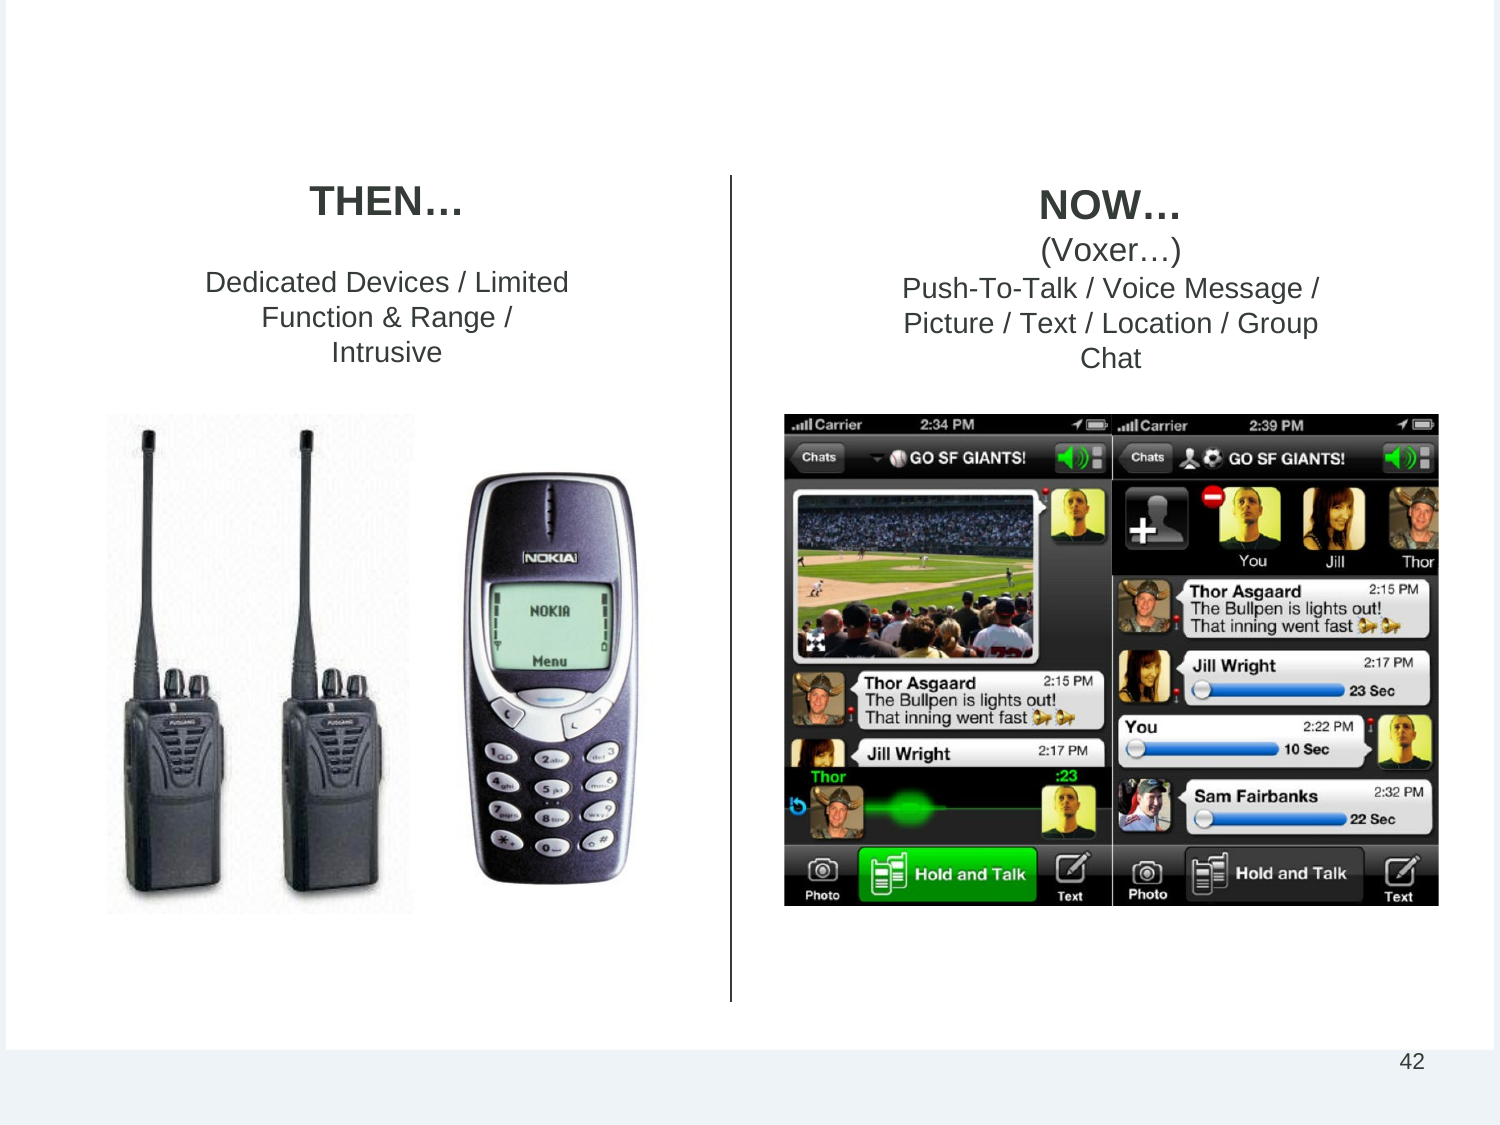

# Re-Imagination of Communication…
THEN…

Dedicated Devices / Limited Function & Range / Intrusive

NOW…
(Voxer…)
Push-To-Talk / Voice Message / Picture / Text / Location / Group Chat

42